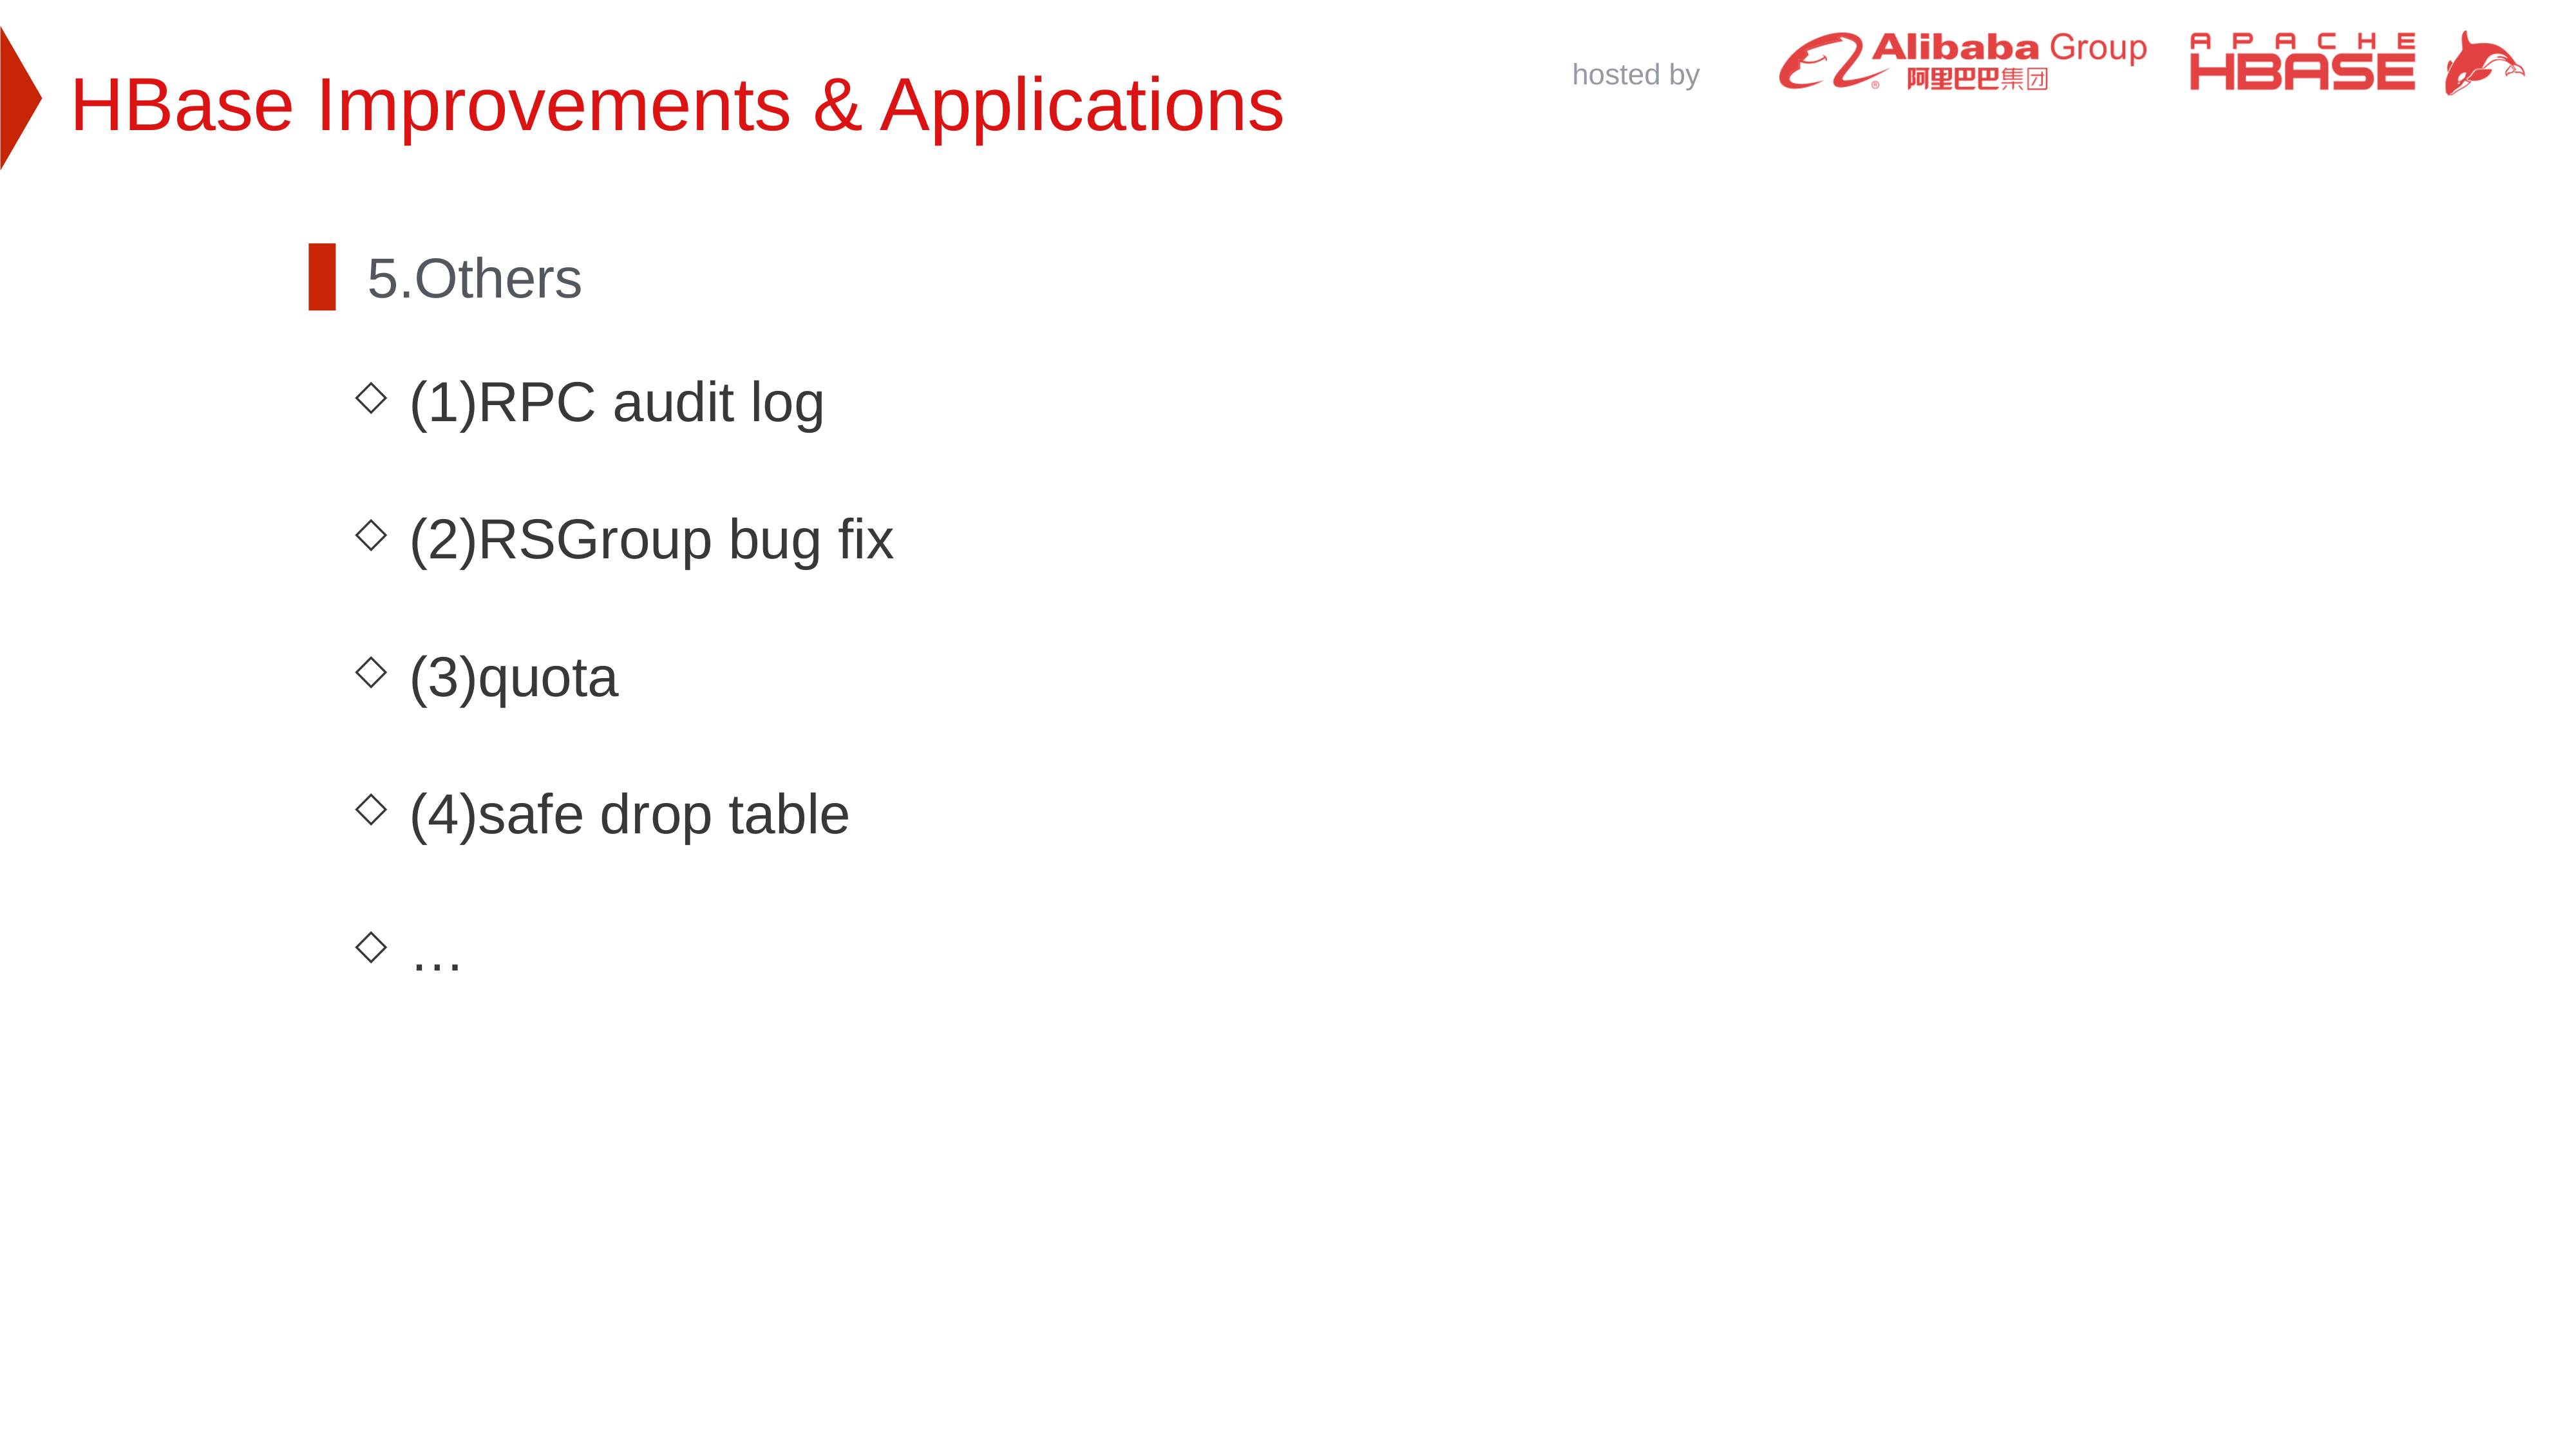

HBase Improvements & Applications
5.Others

(1)RPC audit log
(2)RSGroup bug fix
(3)quota
(4)safe drop table
…